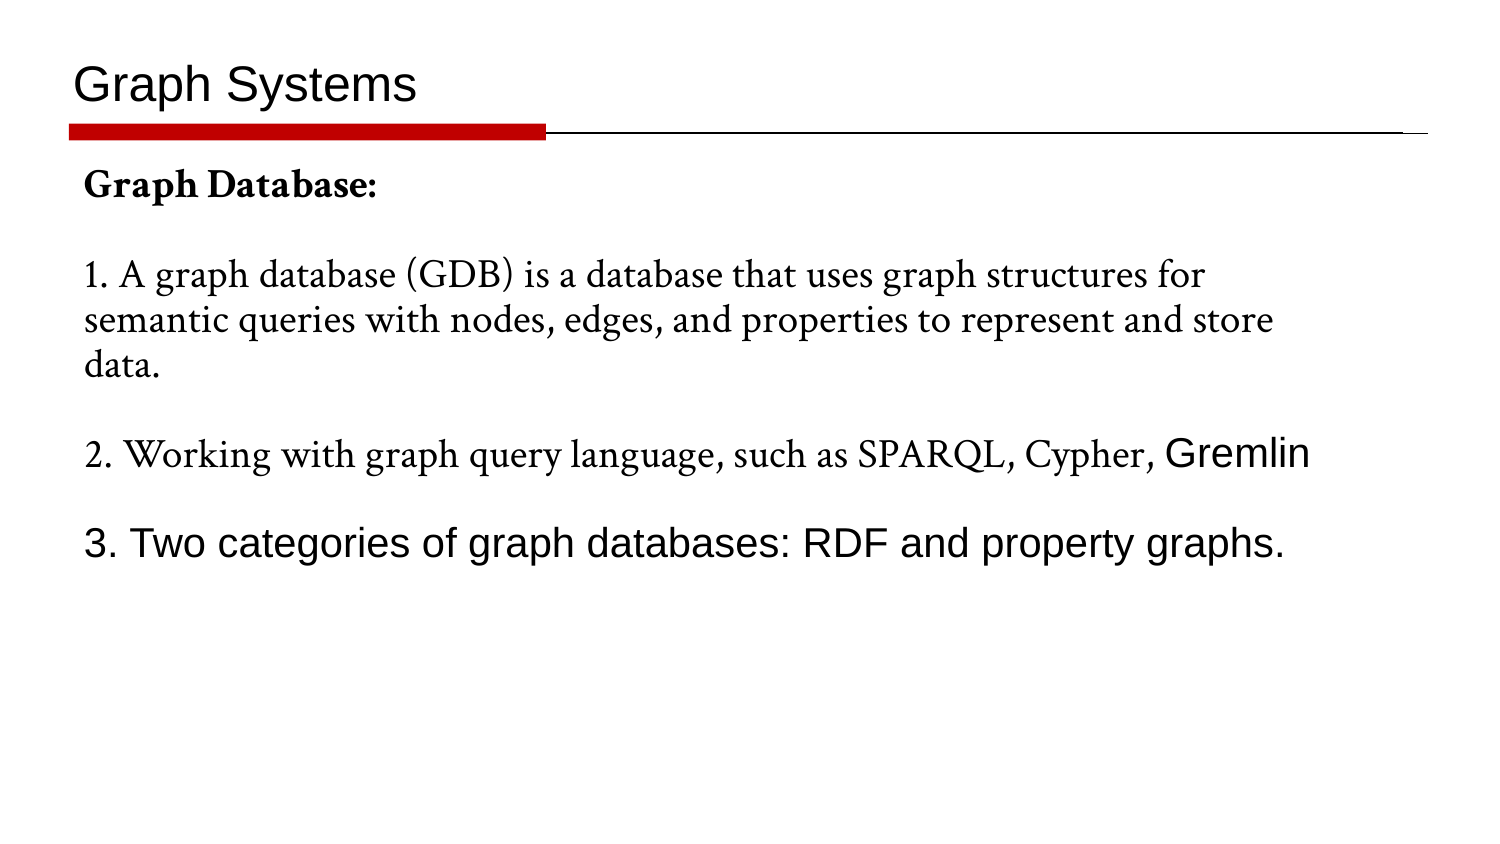

Graph Systems

# Graph Database: 1. A graph database (GDB) is a database that uses graph structures for semantic queries with nodes, edges, and properties to represent and store data. 2. Working with graph query language, such as SPARQL, Cypher, Gremlin 3. Two categories of graph databases: RDF and property graphs.